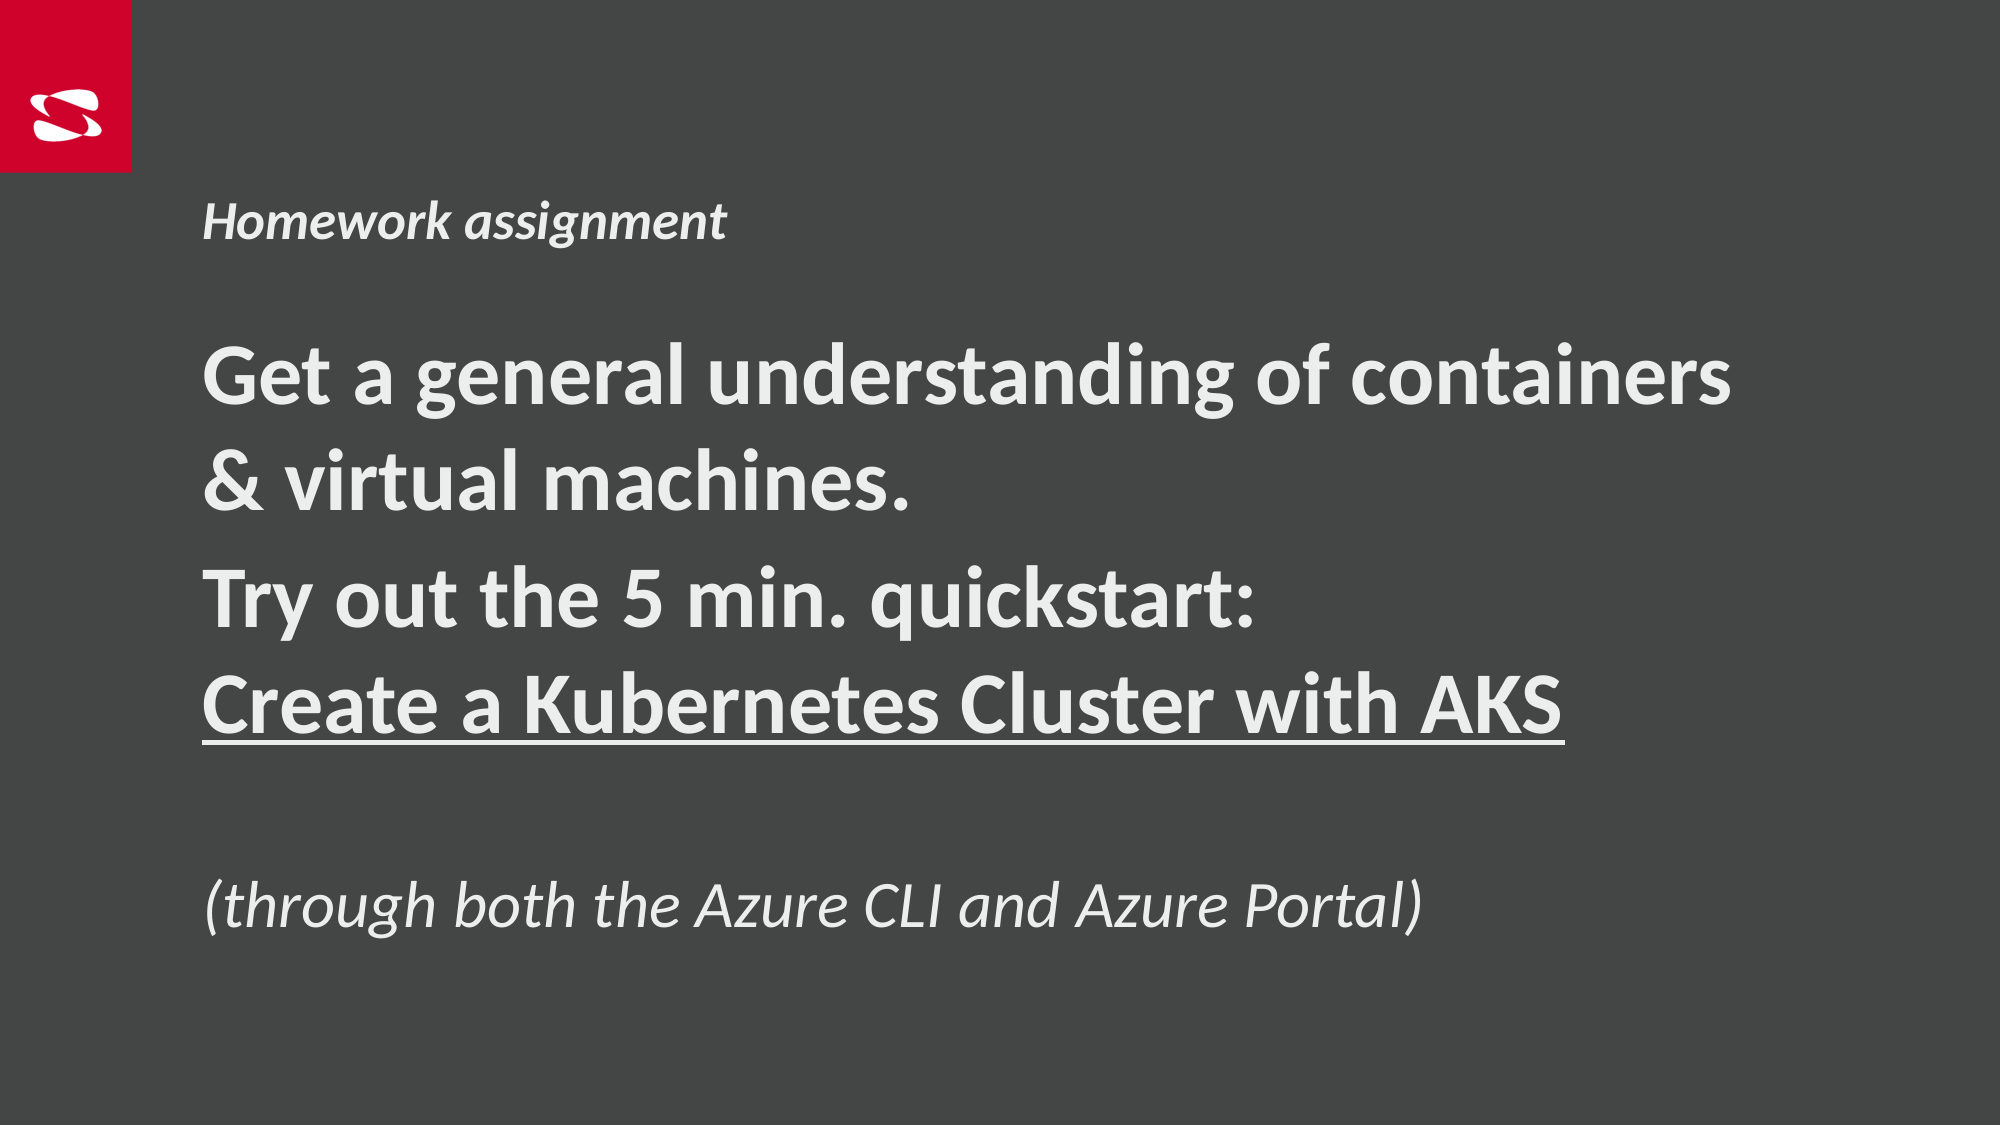

Homework assignment
Get a general understanding of containers & virtual machines.
Try out the 5 min. quickstart:
Create a Kubernetes Cluster with AKS
(through both the Azure CLI and Azure Portal)